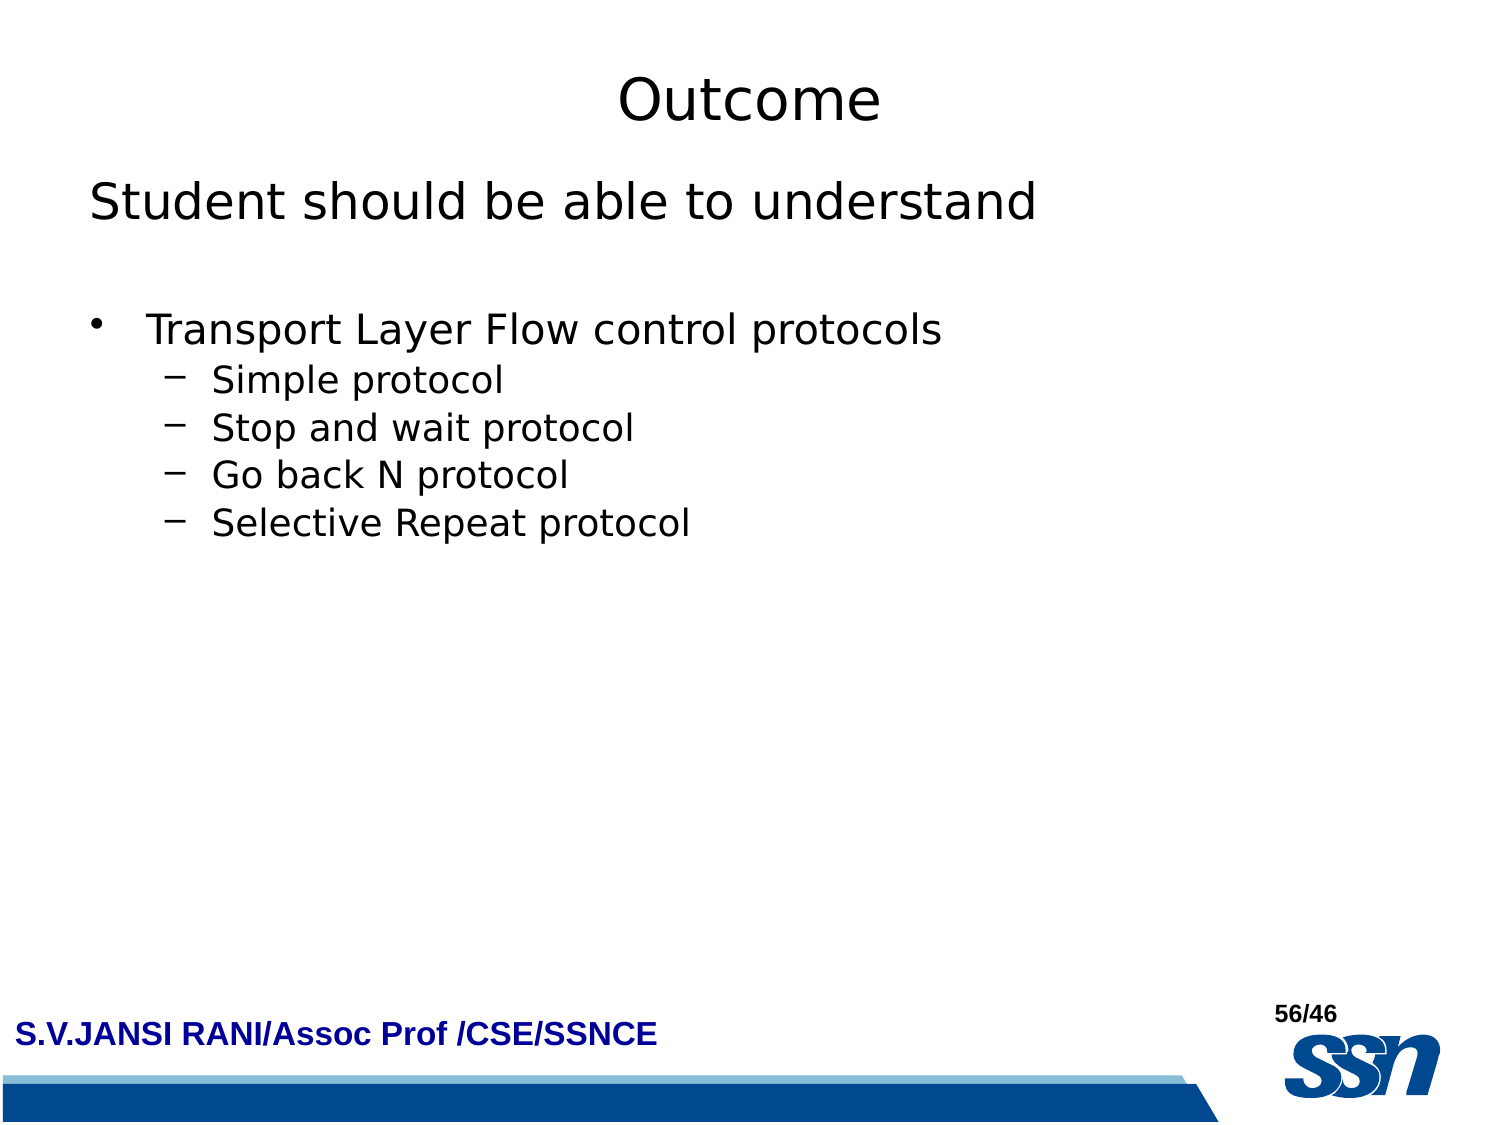

# Outcome
Student should be able to understand

Transport Layer Flow control protocols
Simple protocol
Stop and wait protocol
Go back N protocol
Selective Repeat protocol